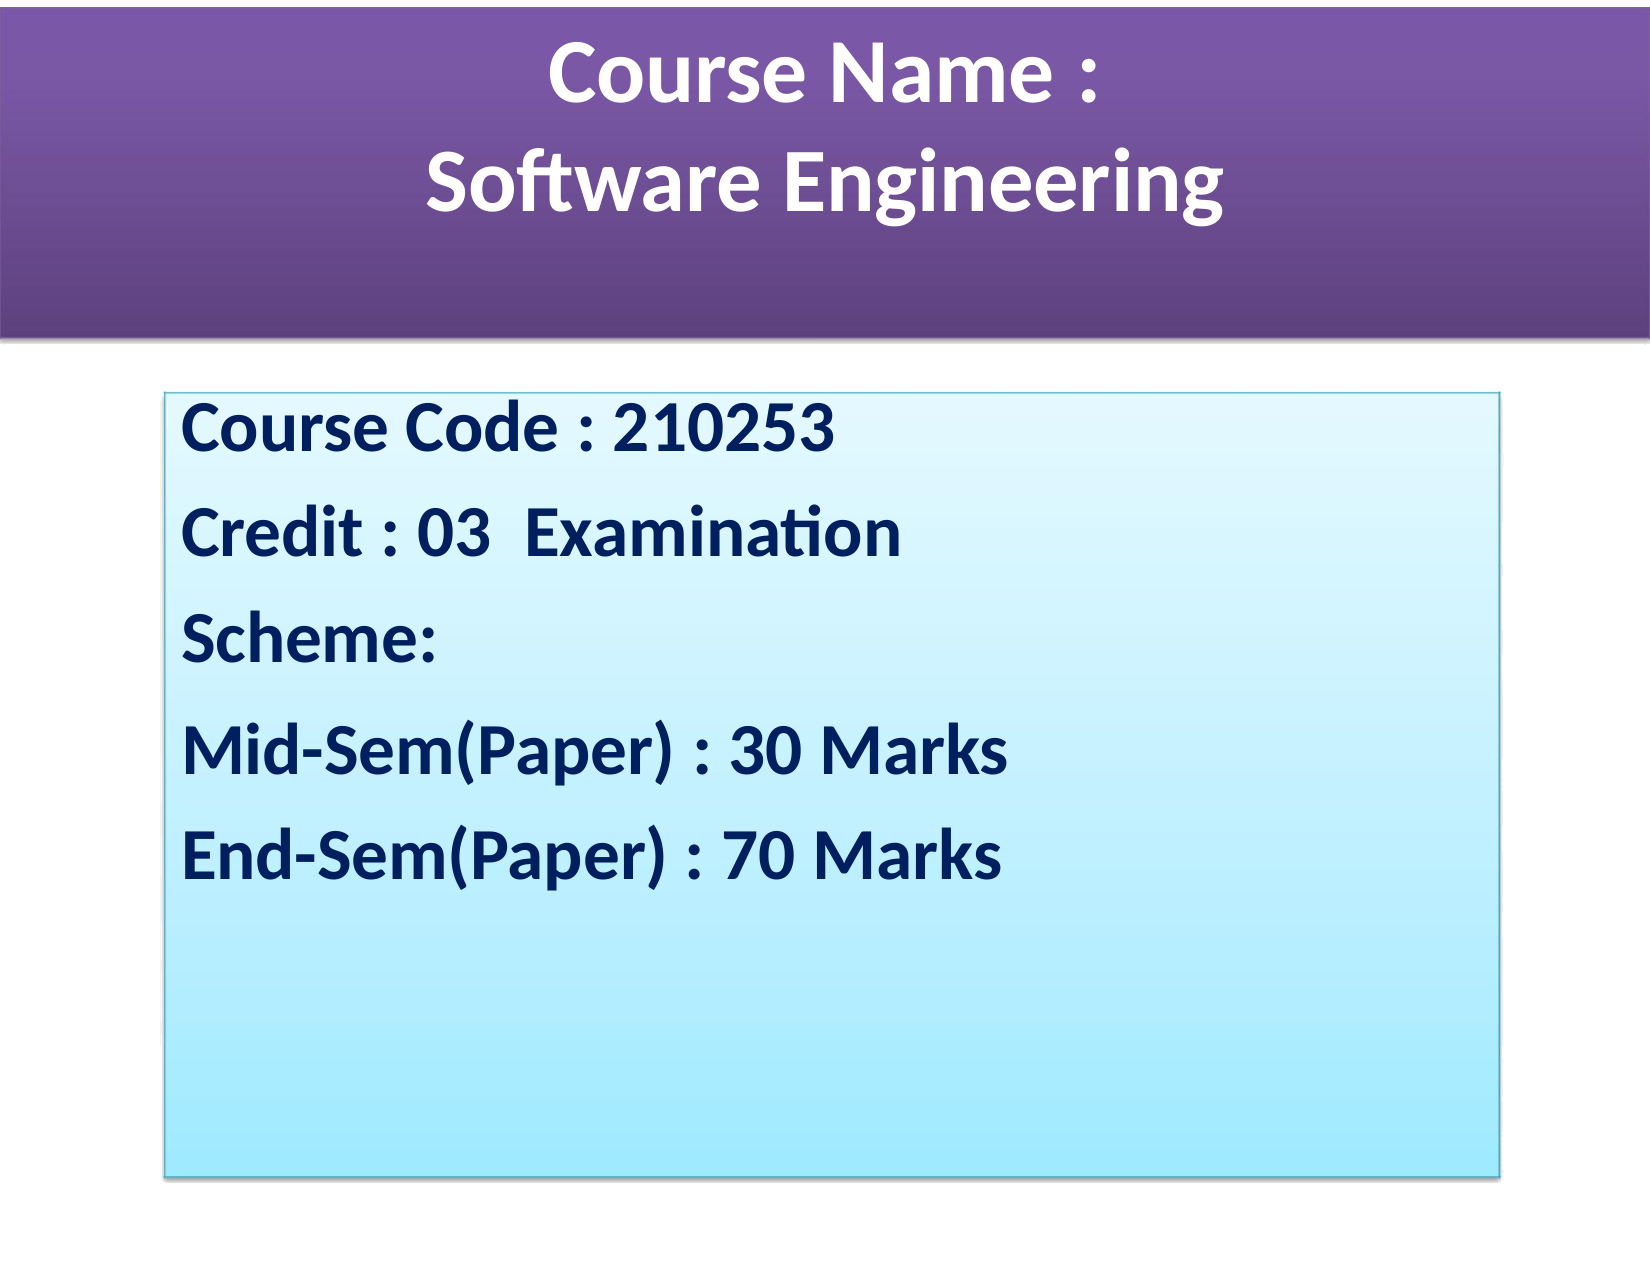

# Course Name :
Software Engineering

Course Code : 210253  Credit : 03  Examination Scheme:
Mid-Sem(Paper) : 30 Marks  End-Sem(Paper) : 70 Marks